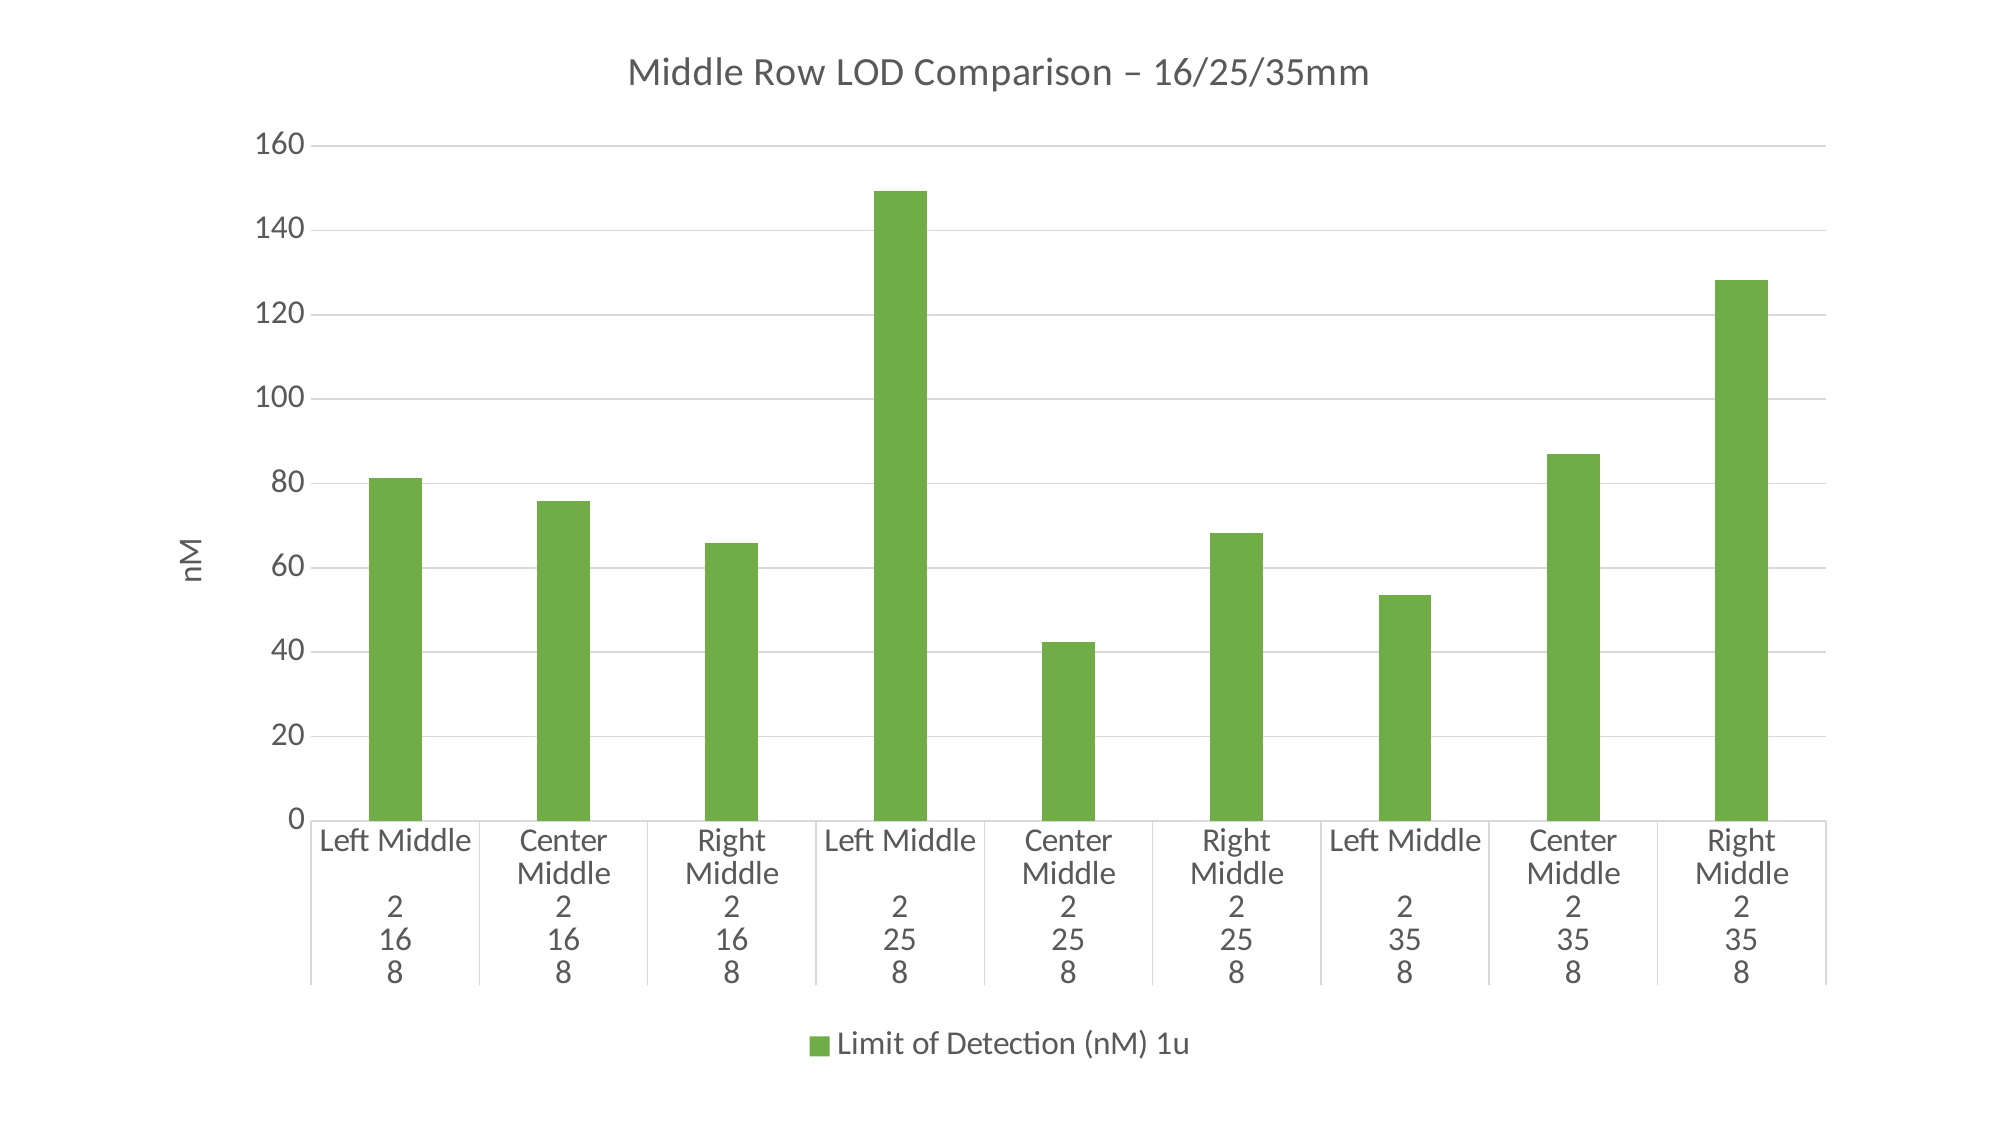

### Chart: Middle Row LOD Comparison – 16/25/35mm

| Category | Limit of Detection (nM) 1u |
|---|---|
| Left Middle | 81.241 |
| Center Middle | 75.828 |
| Right Middle | 65.877 |
| Left Middle | 149.316 |
| Center Middle | 42.443 |
| Right Middle | 68.227 |
| Left Middle | 53.52 |
| Center Middle | 86.946 |
| Right Middle | 128.353 |